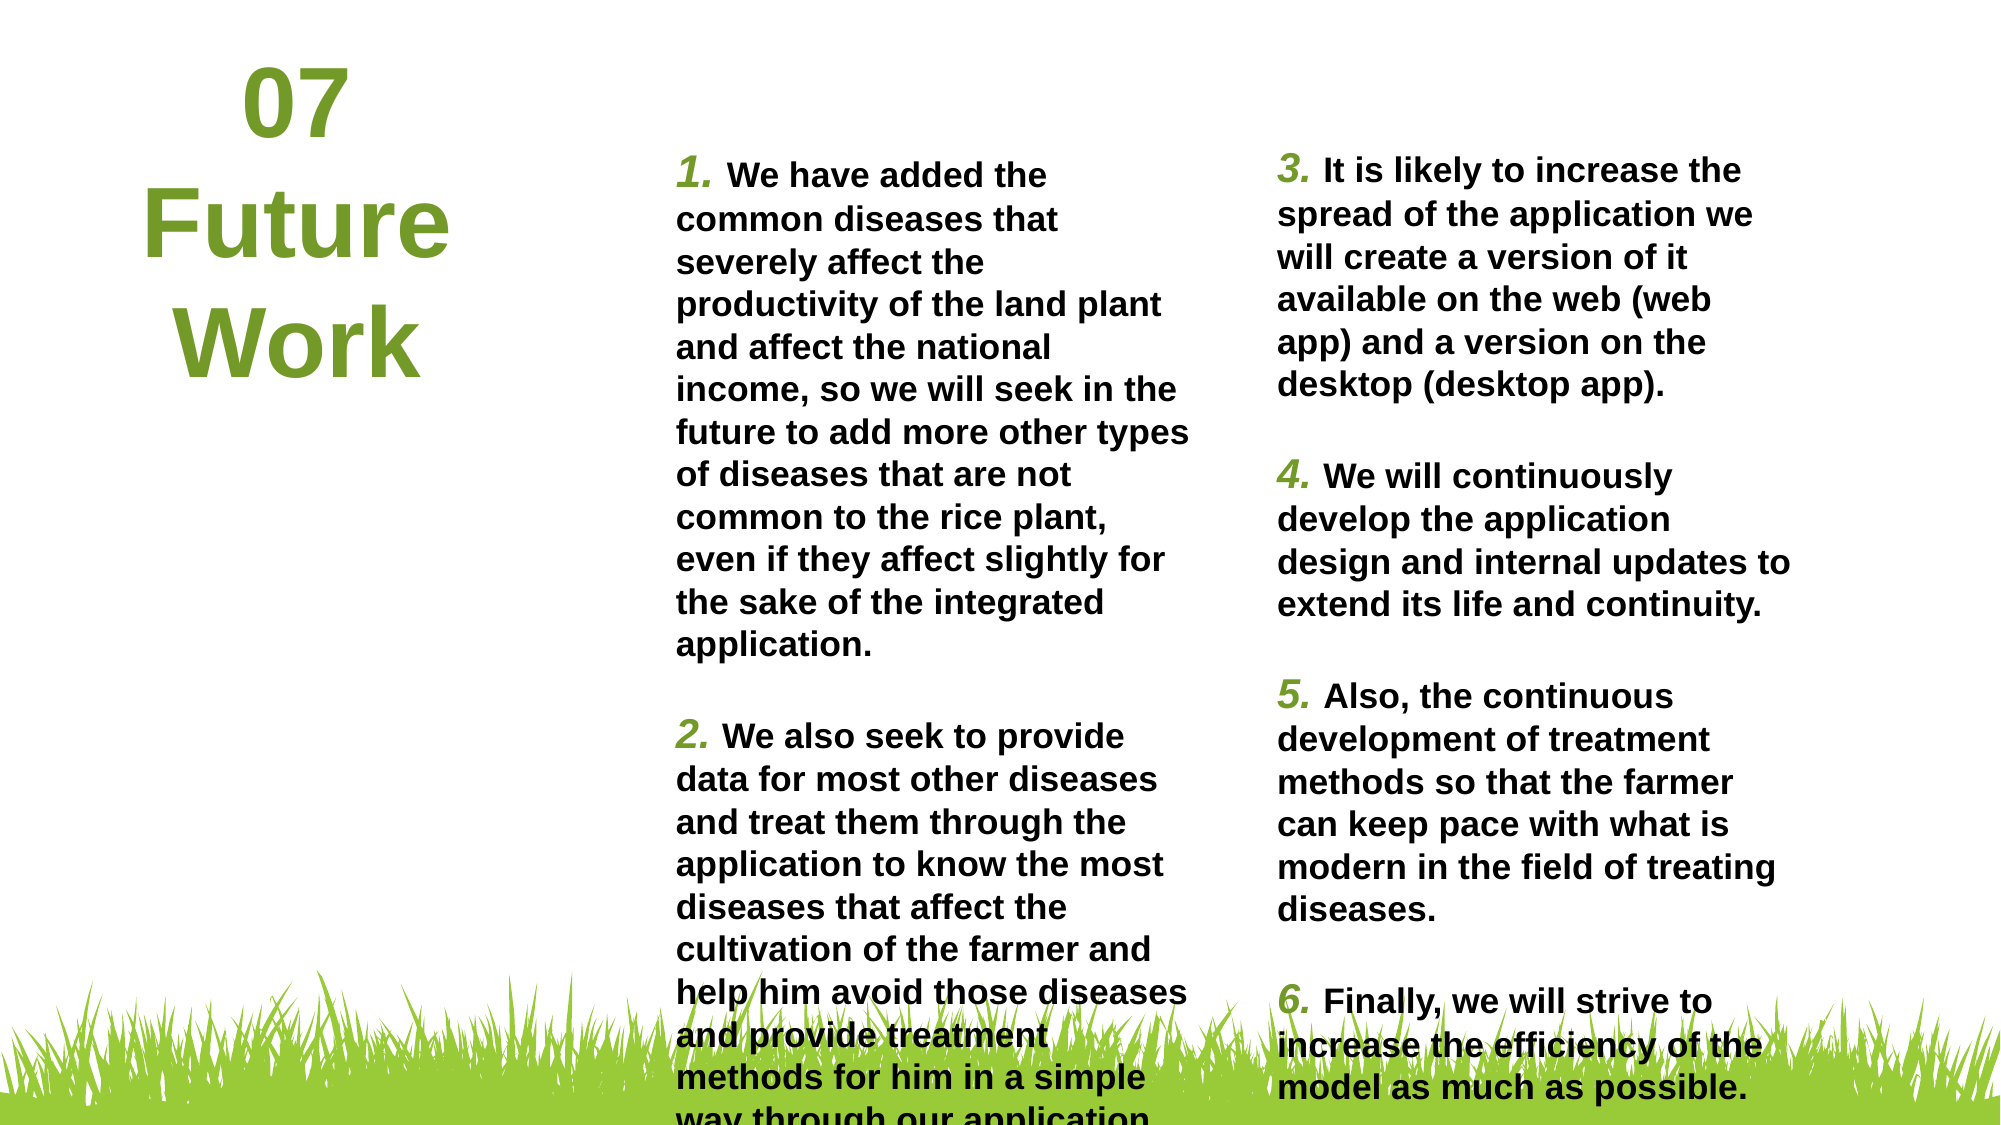

07 Future Work
1. We have added the common diseases that severely affect the productivity of the land plant and affect the national income, so we will seek in the future to add more other types of diseases that are not common to the rice plant, even if they affect slightly for the sake of the integrated application.

2. We also seek to provide data for most other diseases and treat them through the application to know the most diseases that affect the cultivation of the farmer and help him avoid those diseases and provide treatment methods for him in a simple way through our application.
3. It is likely to increase the spread of the application we will create a version of it available on the web (web app) and a version on the desktop (desktop app).

4. We will continuously develop the application design and internal updates to extend its life and continuity.

5. Also, the continuous development of treatment methods so that the farmer can keep pace with what is modern in the field of treating diseases.

6. Finally, we will strive to increase the efficiency of the model as much as possible.